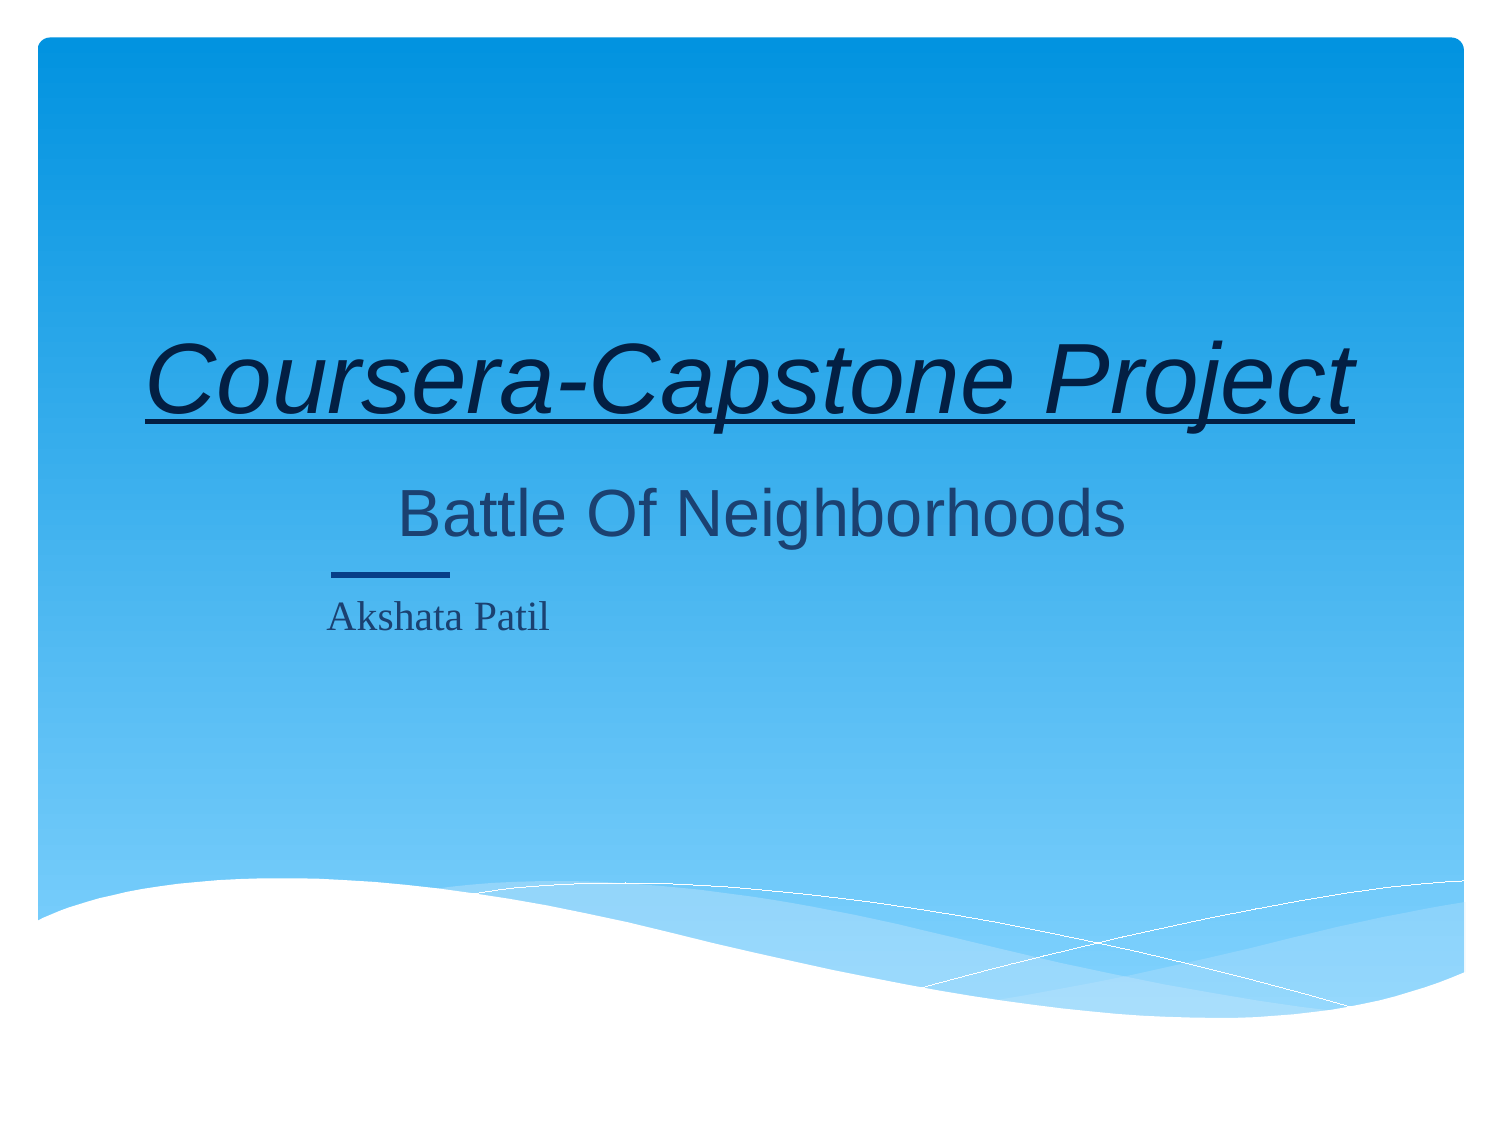

# Coursera-Capstone Project
Battle Of Neighborhoods
    Akshata Patil